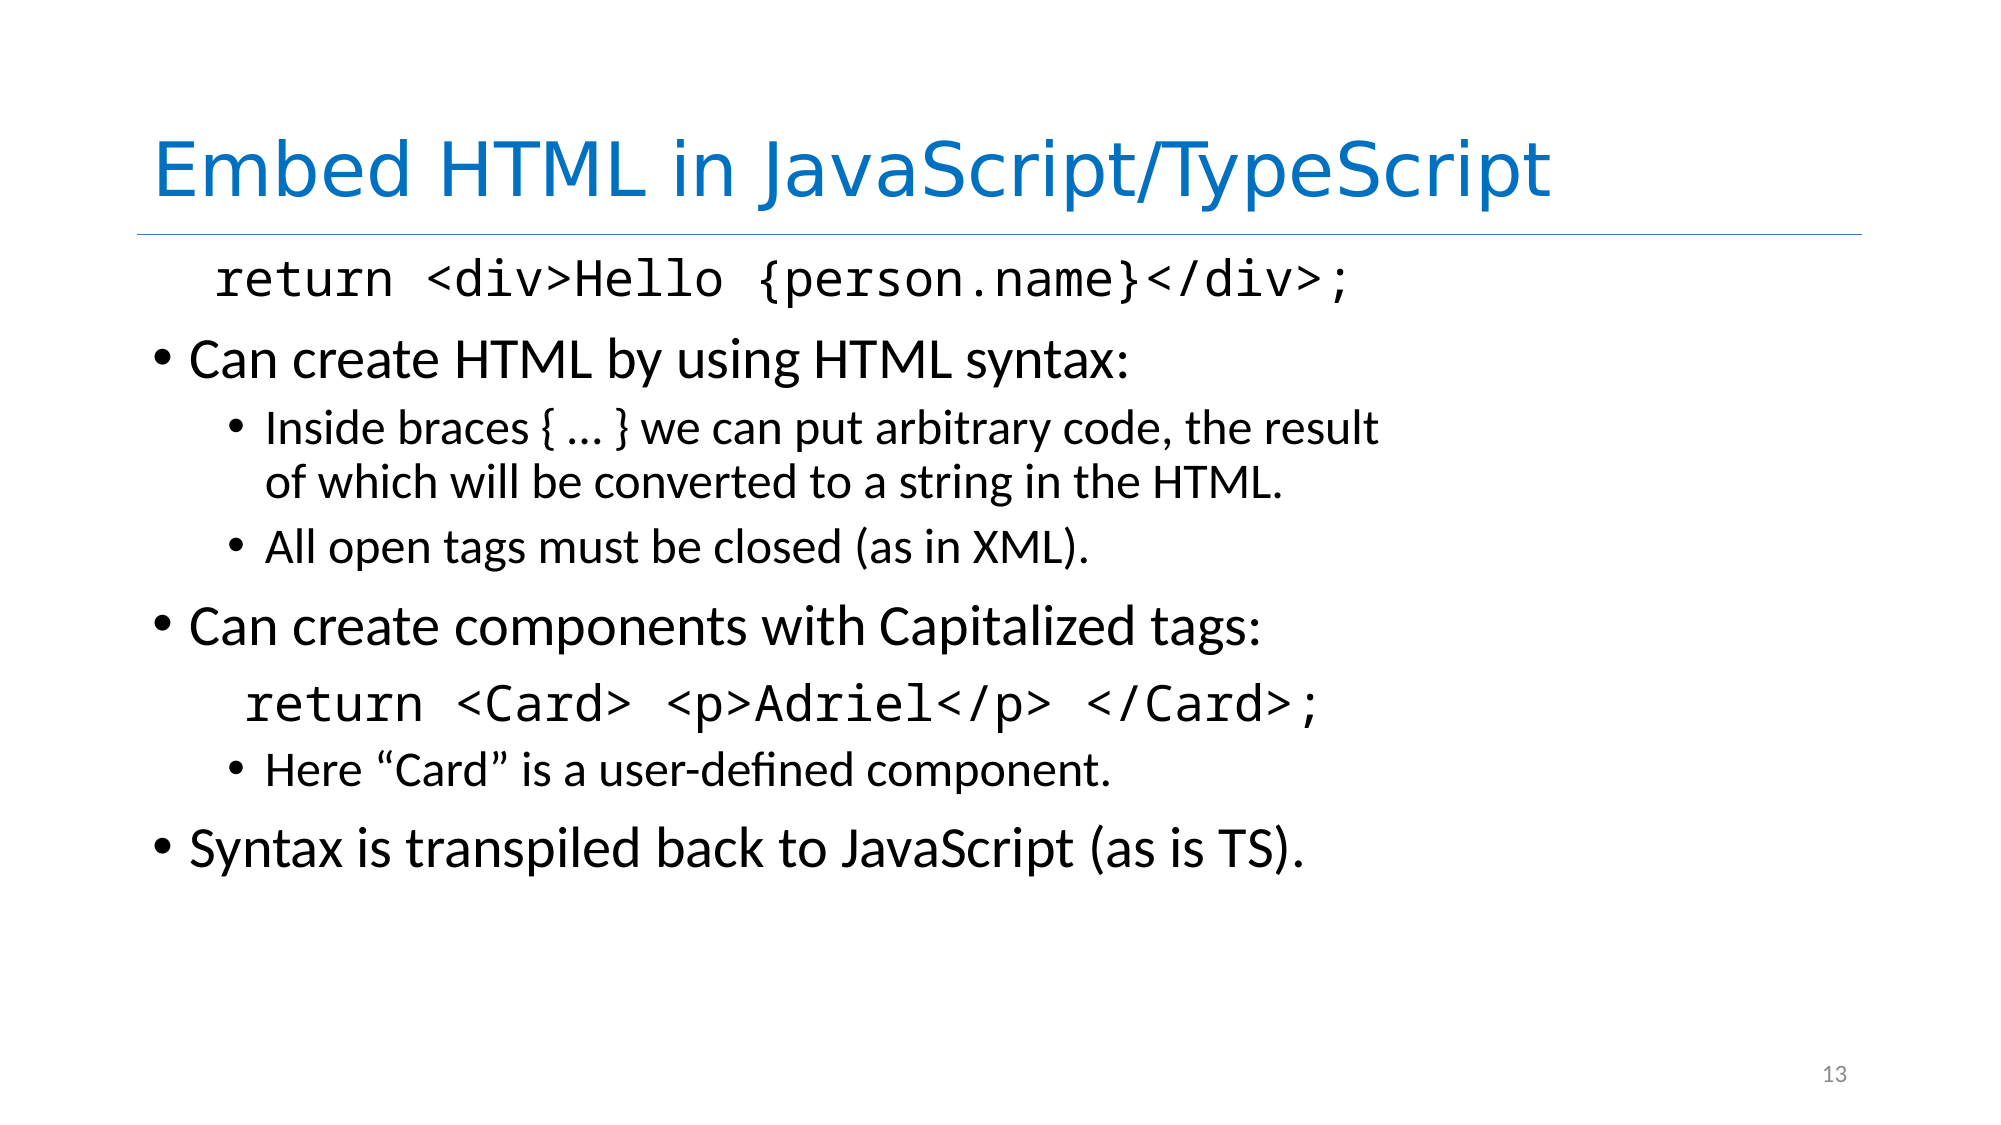

# Embed HTML in JavaScript/TypeScript
return <div>Hello {person.name}</div>;
Can create HTML by using HTML syntax:
Inside braces { … } we can put arbitrary code, the result of which will be converted to a string in the HTML.
All open tags must be closed (as in XML).
Can create components with Capitalized tags:
return <Card> <p>Adriel</p> </Card>;
Here “Card” is a user-defined component.
Syntax is transpiled back to JavaScript (as is TS).
13